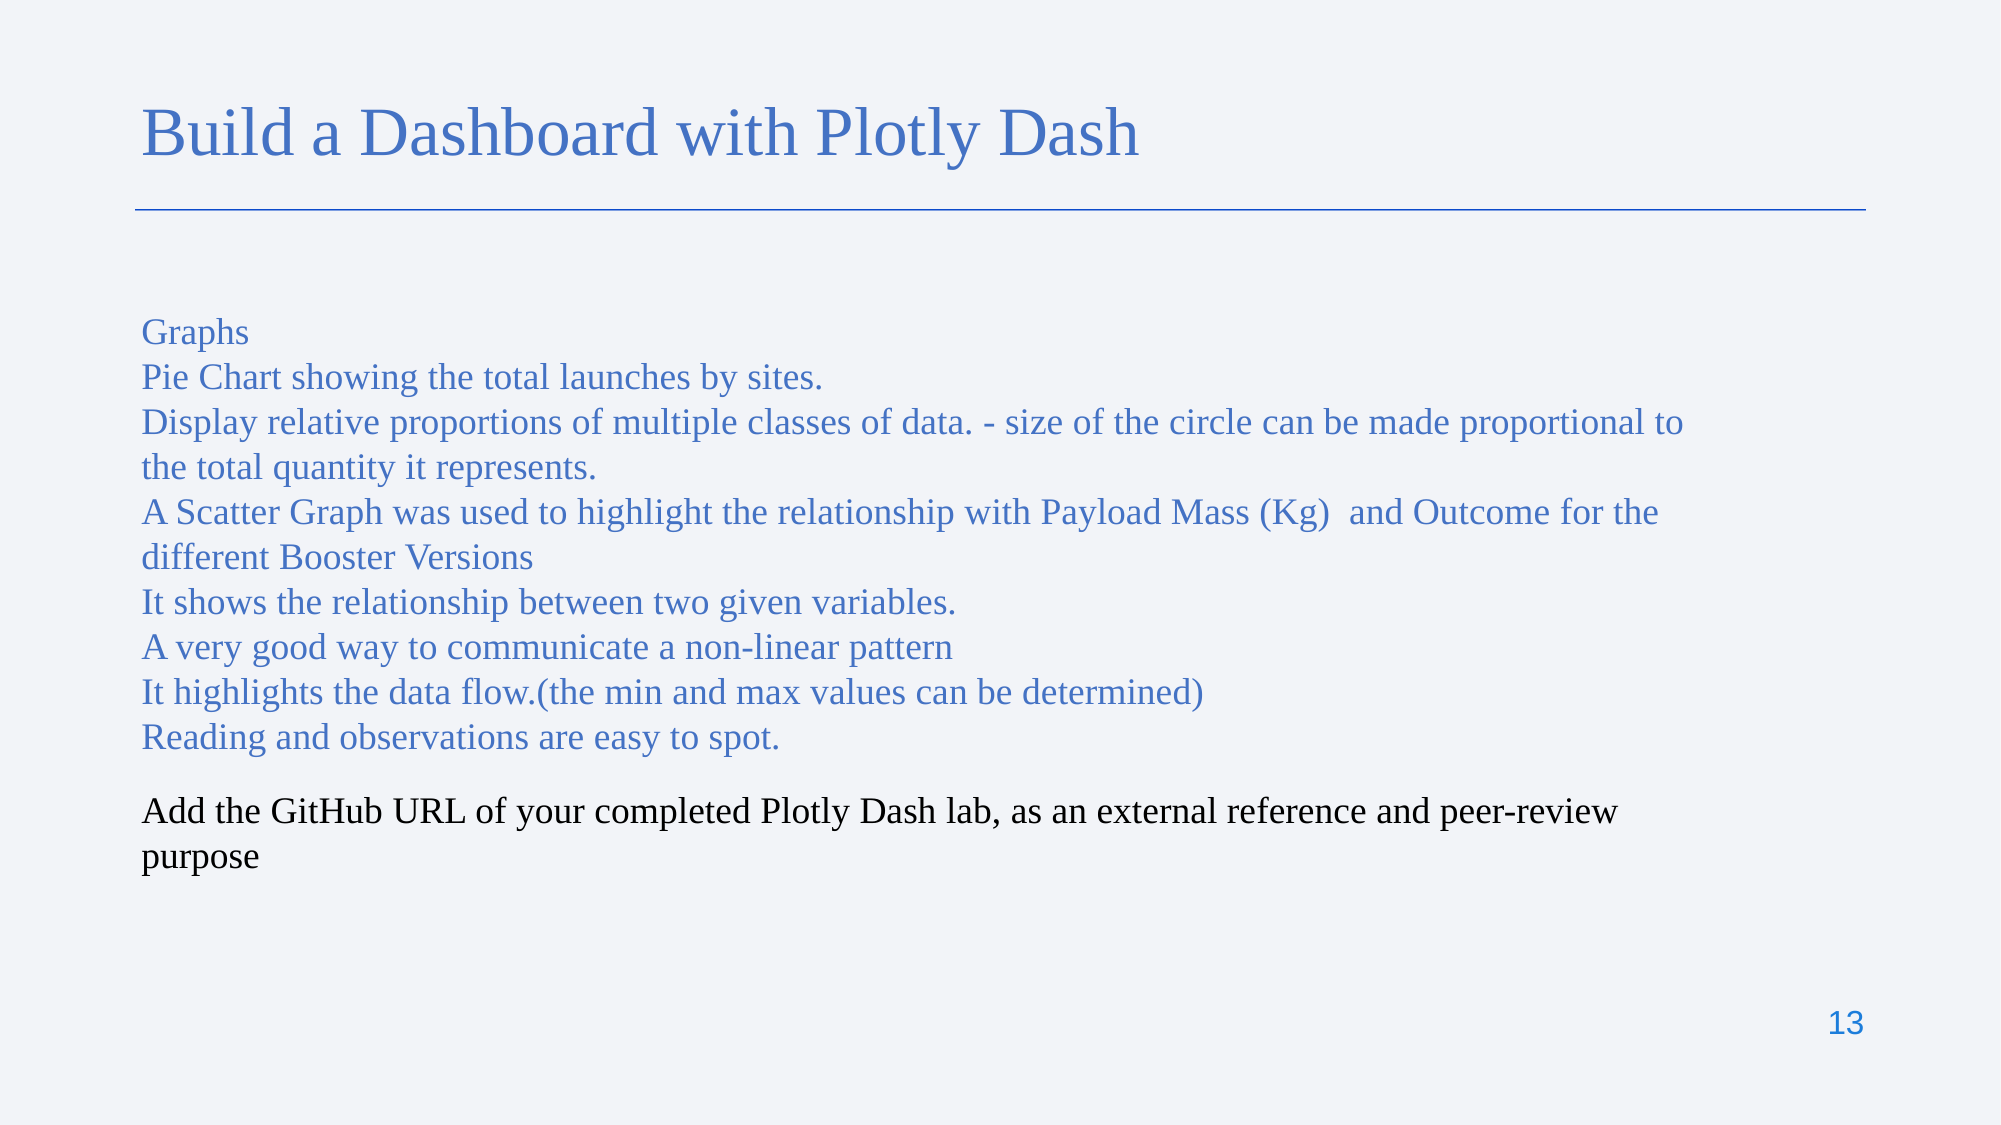

Build a Dashboard with Plotly Dash
Graphs
Pie Chart showing the total launches by sites.
Display relative proportions of multiple classes of data. - size of the circle can be made proportional to the total quantity it represents.
A Scatter Graph was used to highlight the relationship with Payload Mass (Kg)  and Outcome for the different Booster Versions
It shows the relationship between two given variables.
A very good way to communicate a non-linear pattern
It highlights the data flow.(the min and max values can be determined)
Reading and observations are easy to spot.
Add the GitHub URL of your completed Plotly Dash lab, as an external reference and peer-review purpose

13